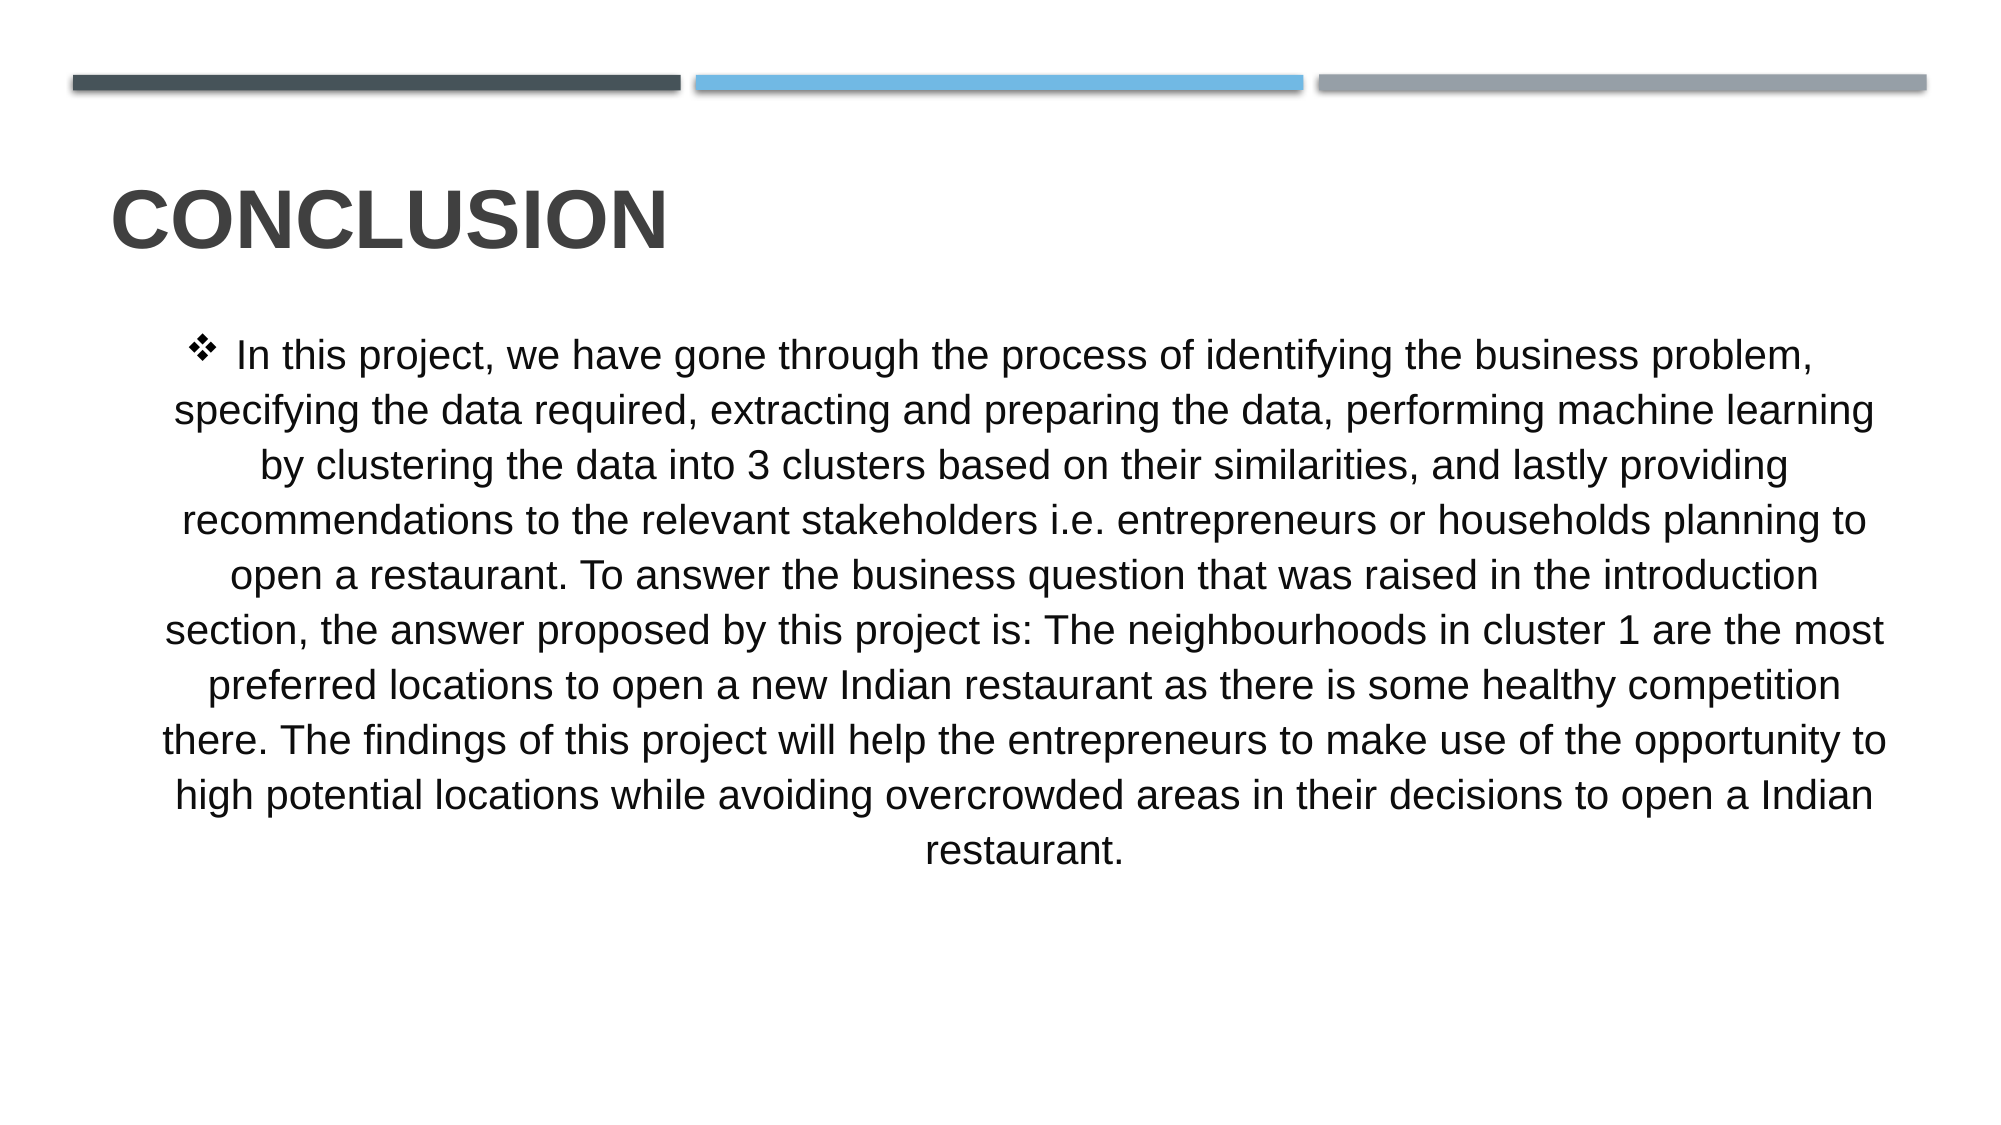

# Conclusion
In this project, we have gone through the process of identifying the business problem, specifying the data required, extracting and preparing the data, performing machine learning by clustering the data into 3 clusters based on their similarities, and lastly providing recommendations to the relevant stakeholders i.e. entrepreneurs or households planning to open a restaurant. To answer the business question that was raised in the introduction section, the answer proposed by this project is: The neighbourhoods in cluster 1 are the most preferred locations to open a new Indian restaurant as there is some healthy competition there. The findings of this project will help the entrepreneurs to make use of the opportunity to high potential locations while avoiding overcrowded areas in their decisions to open a Indian restaurant.